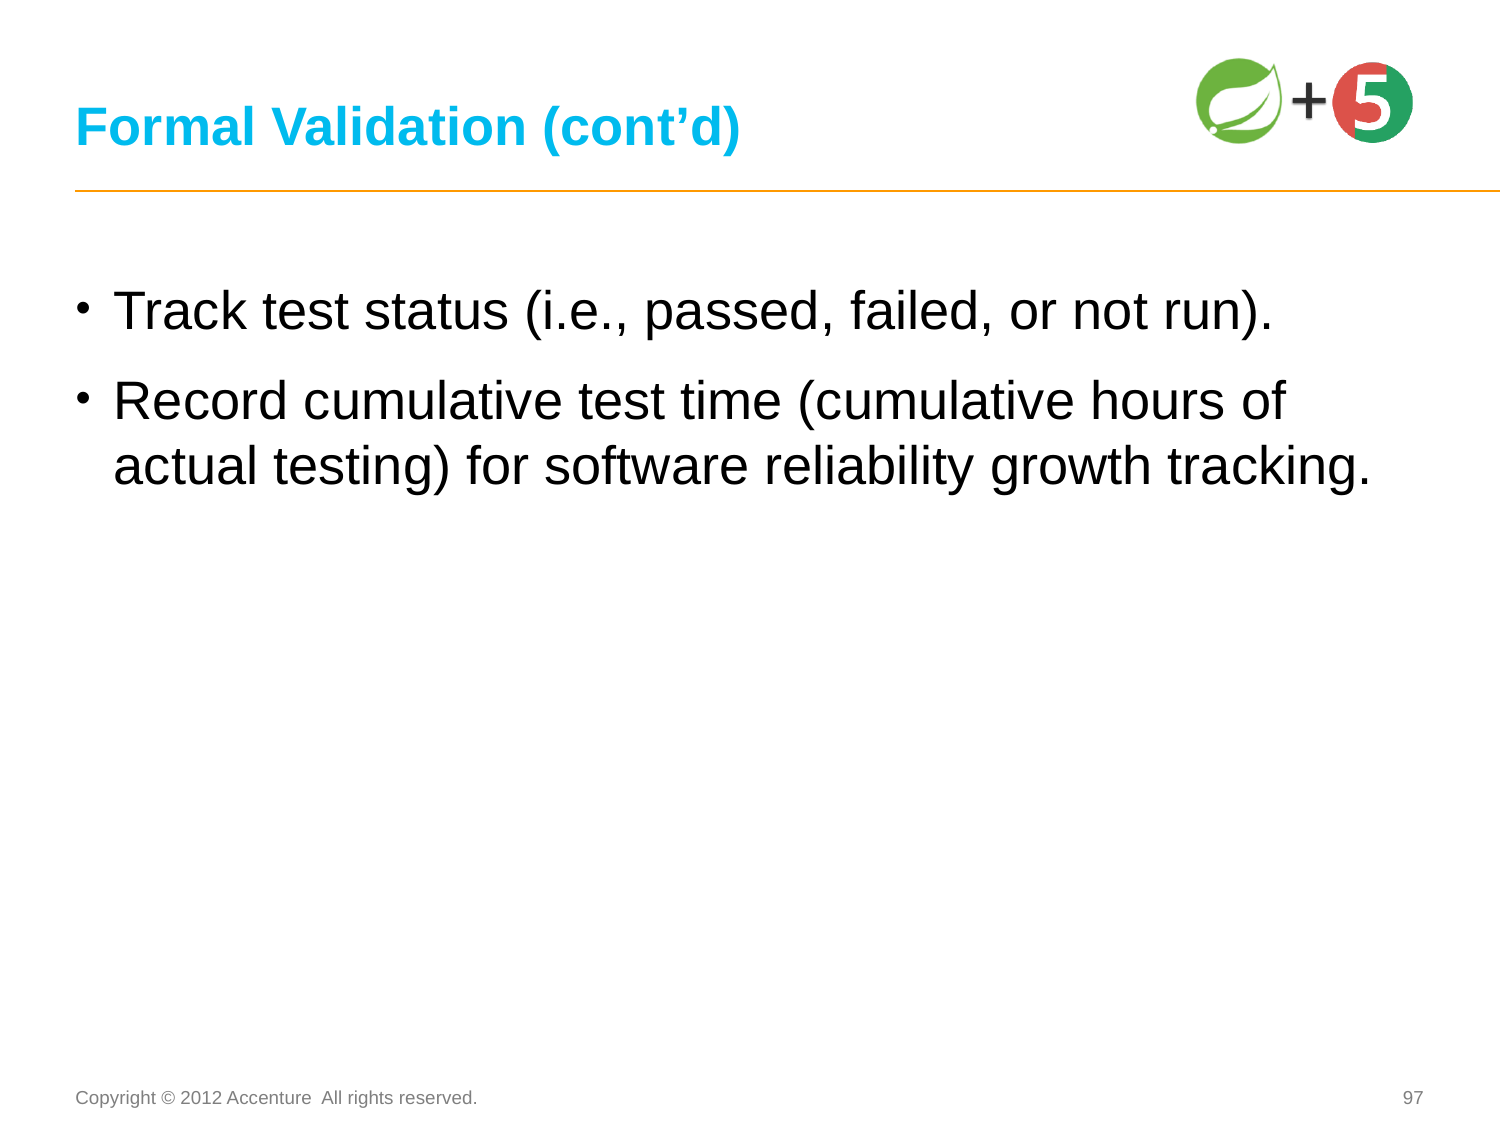

# Formal Validation (cont’d)
Track test status (i.e., passed, failed, or not run).
Record cumulative test time (cumulative hours of actual testing) for software reliability growth tracking.